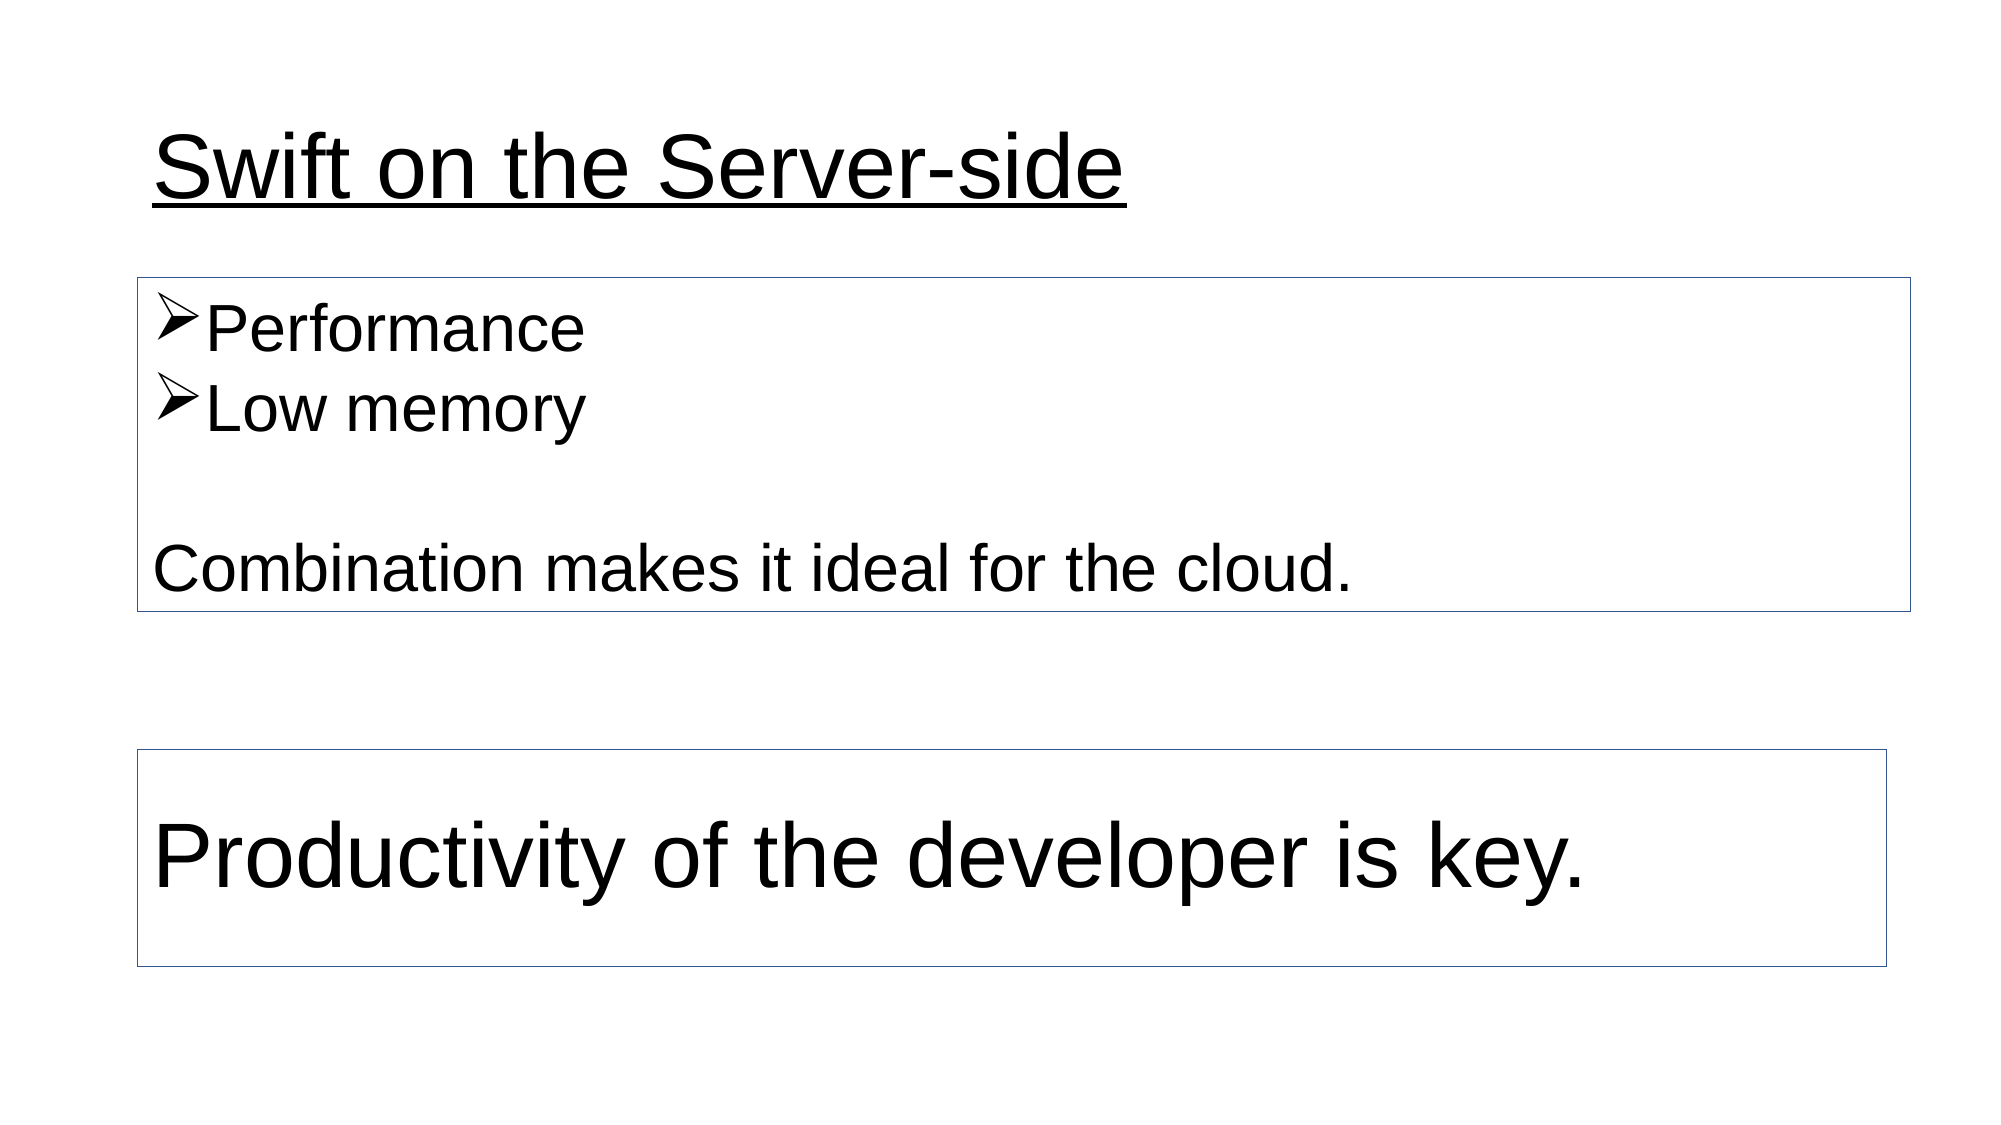

# Swift on the Server-side
Performance
Low memory

Combination makes it ideal for the cloud.
Productivity of the developer is key.